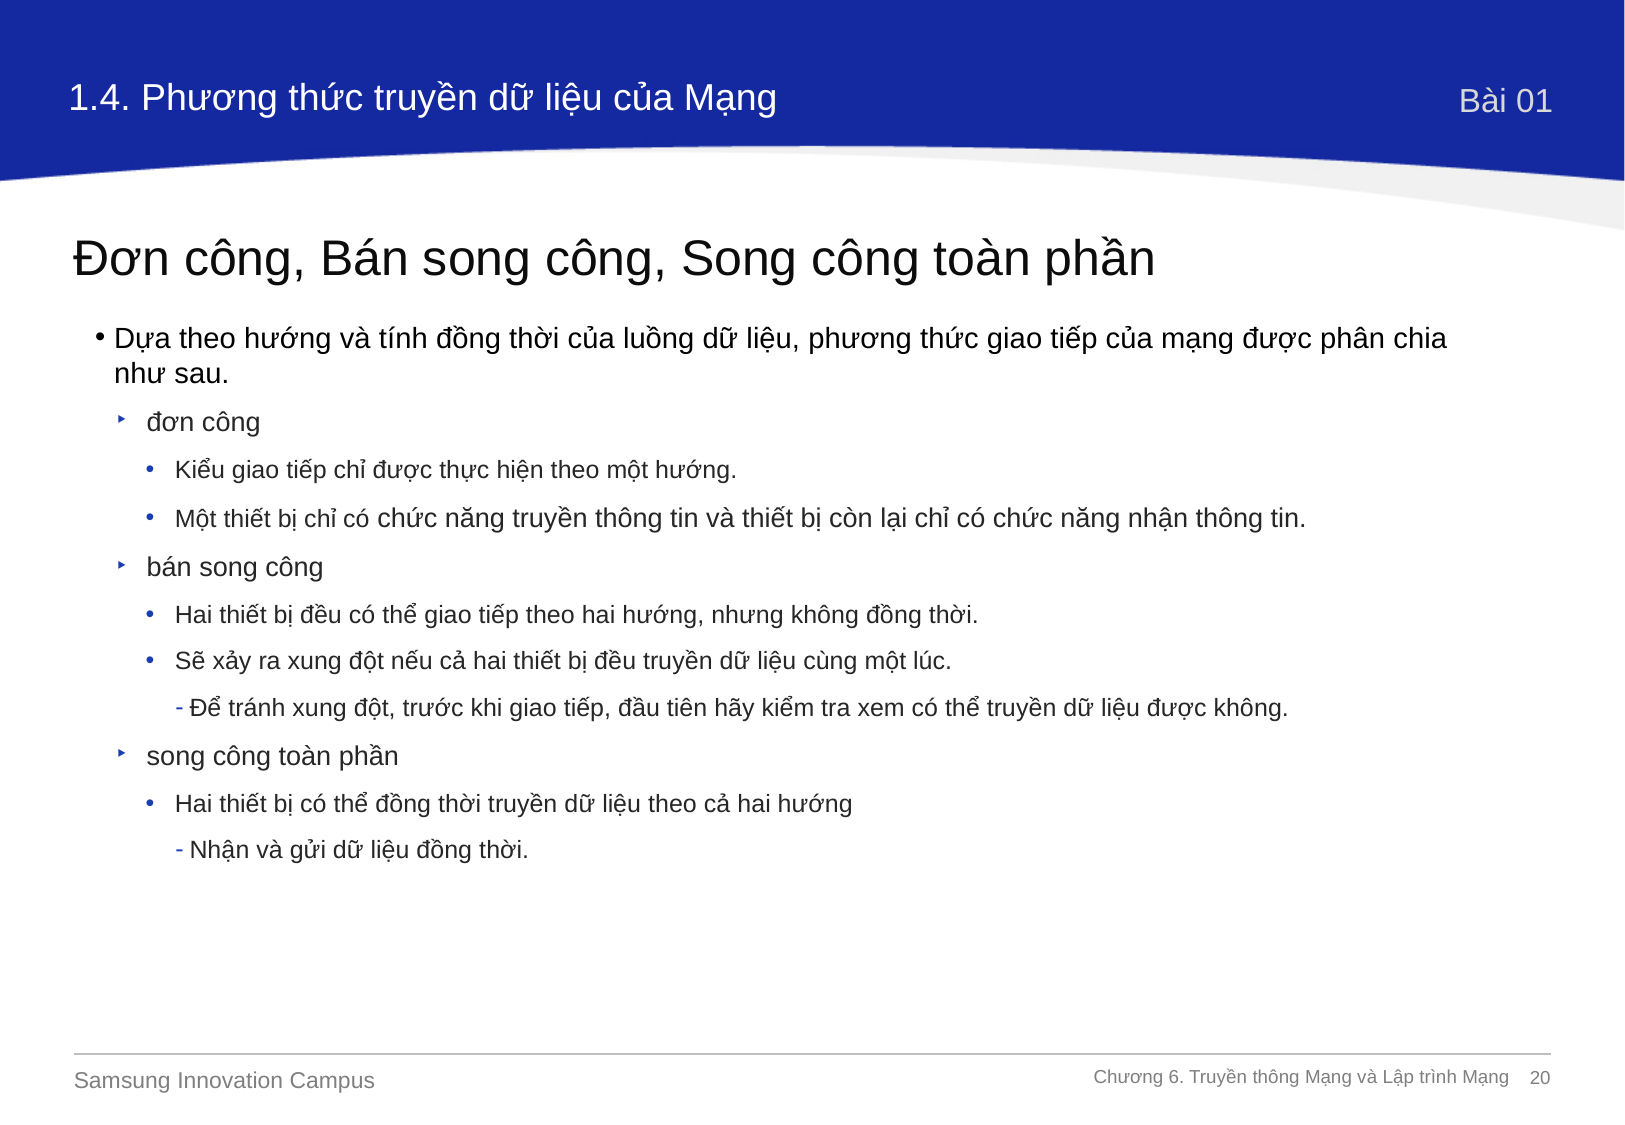

1.4. Phương thức truyền dữ liệu của Mạng
Bài 01
Đơn công, Bán song công, Song công toàn phần
Dựa theo hướng và tính đồng thời của luồng dữ liệu, phương thức giao tiếp của mạng được phân chia như sau.
đơn công
Kiểu giao tiếp chỉ được thực hiện theo một hướng.
Một thiết bị chỉ có chức năng truyền thông tin và thiết bị còn lại chỉ có chức năng nhận thông tin.
bán song công
Hai thiết bị đều có thể giao tiếp theo hai hướng, nhưng không đồng thời.
Sẽ xảy ra xung đột nếu cả hai thiết bị đều truyền dữ liệu cùng một lúc.
Để tránh xung đột, trước khi giao tiếp, đầu tiên hãy kiểm tra xem có thể truyền dữ liệu được không.
song công toàn phần
Hai thiết bị có thể đồng thời truyền dữ liệu theo cả hai hướng
Nhận và gửi dữ liệu đồng thời.